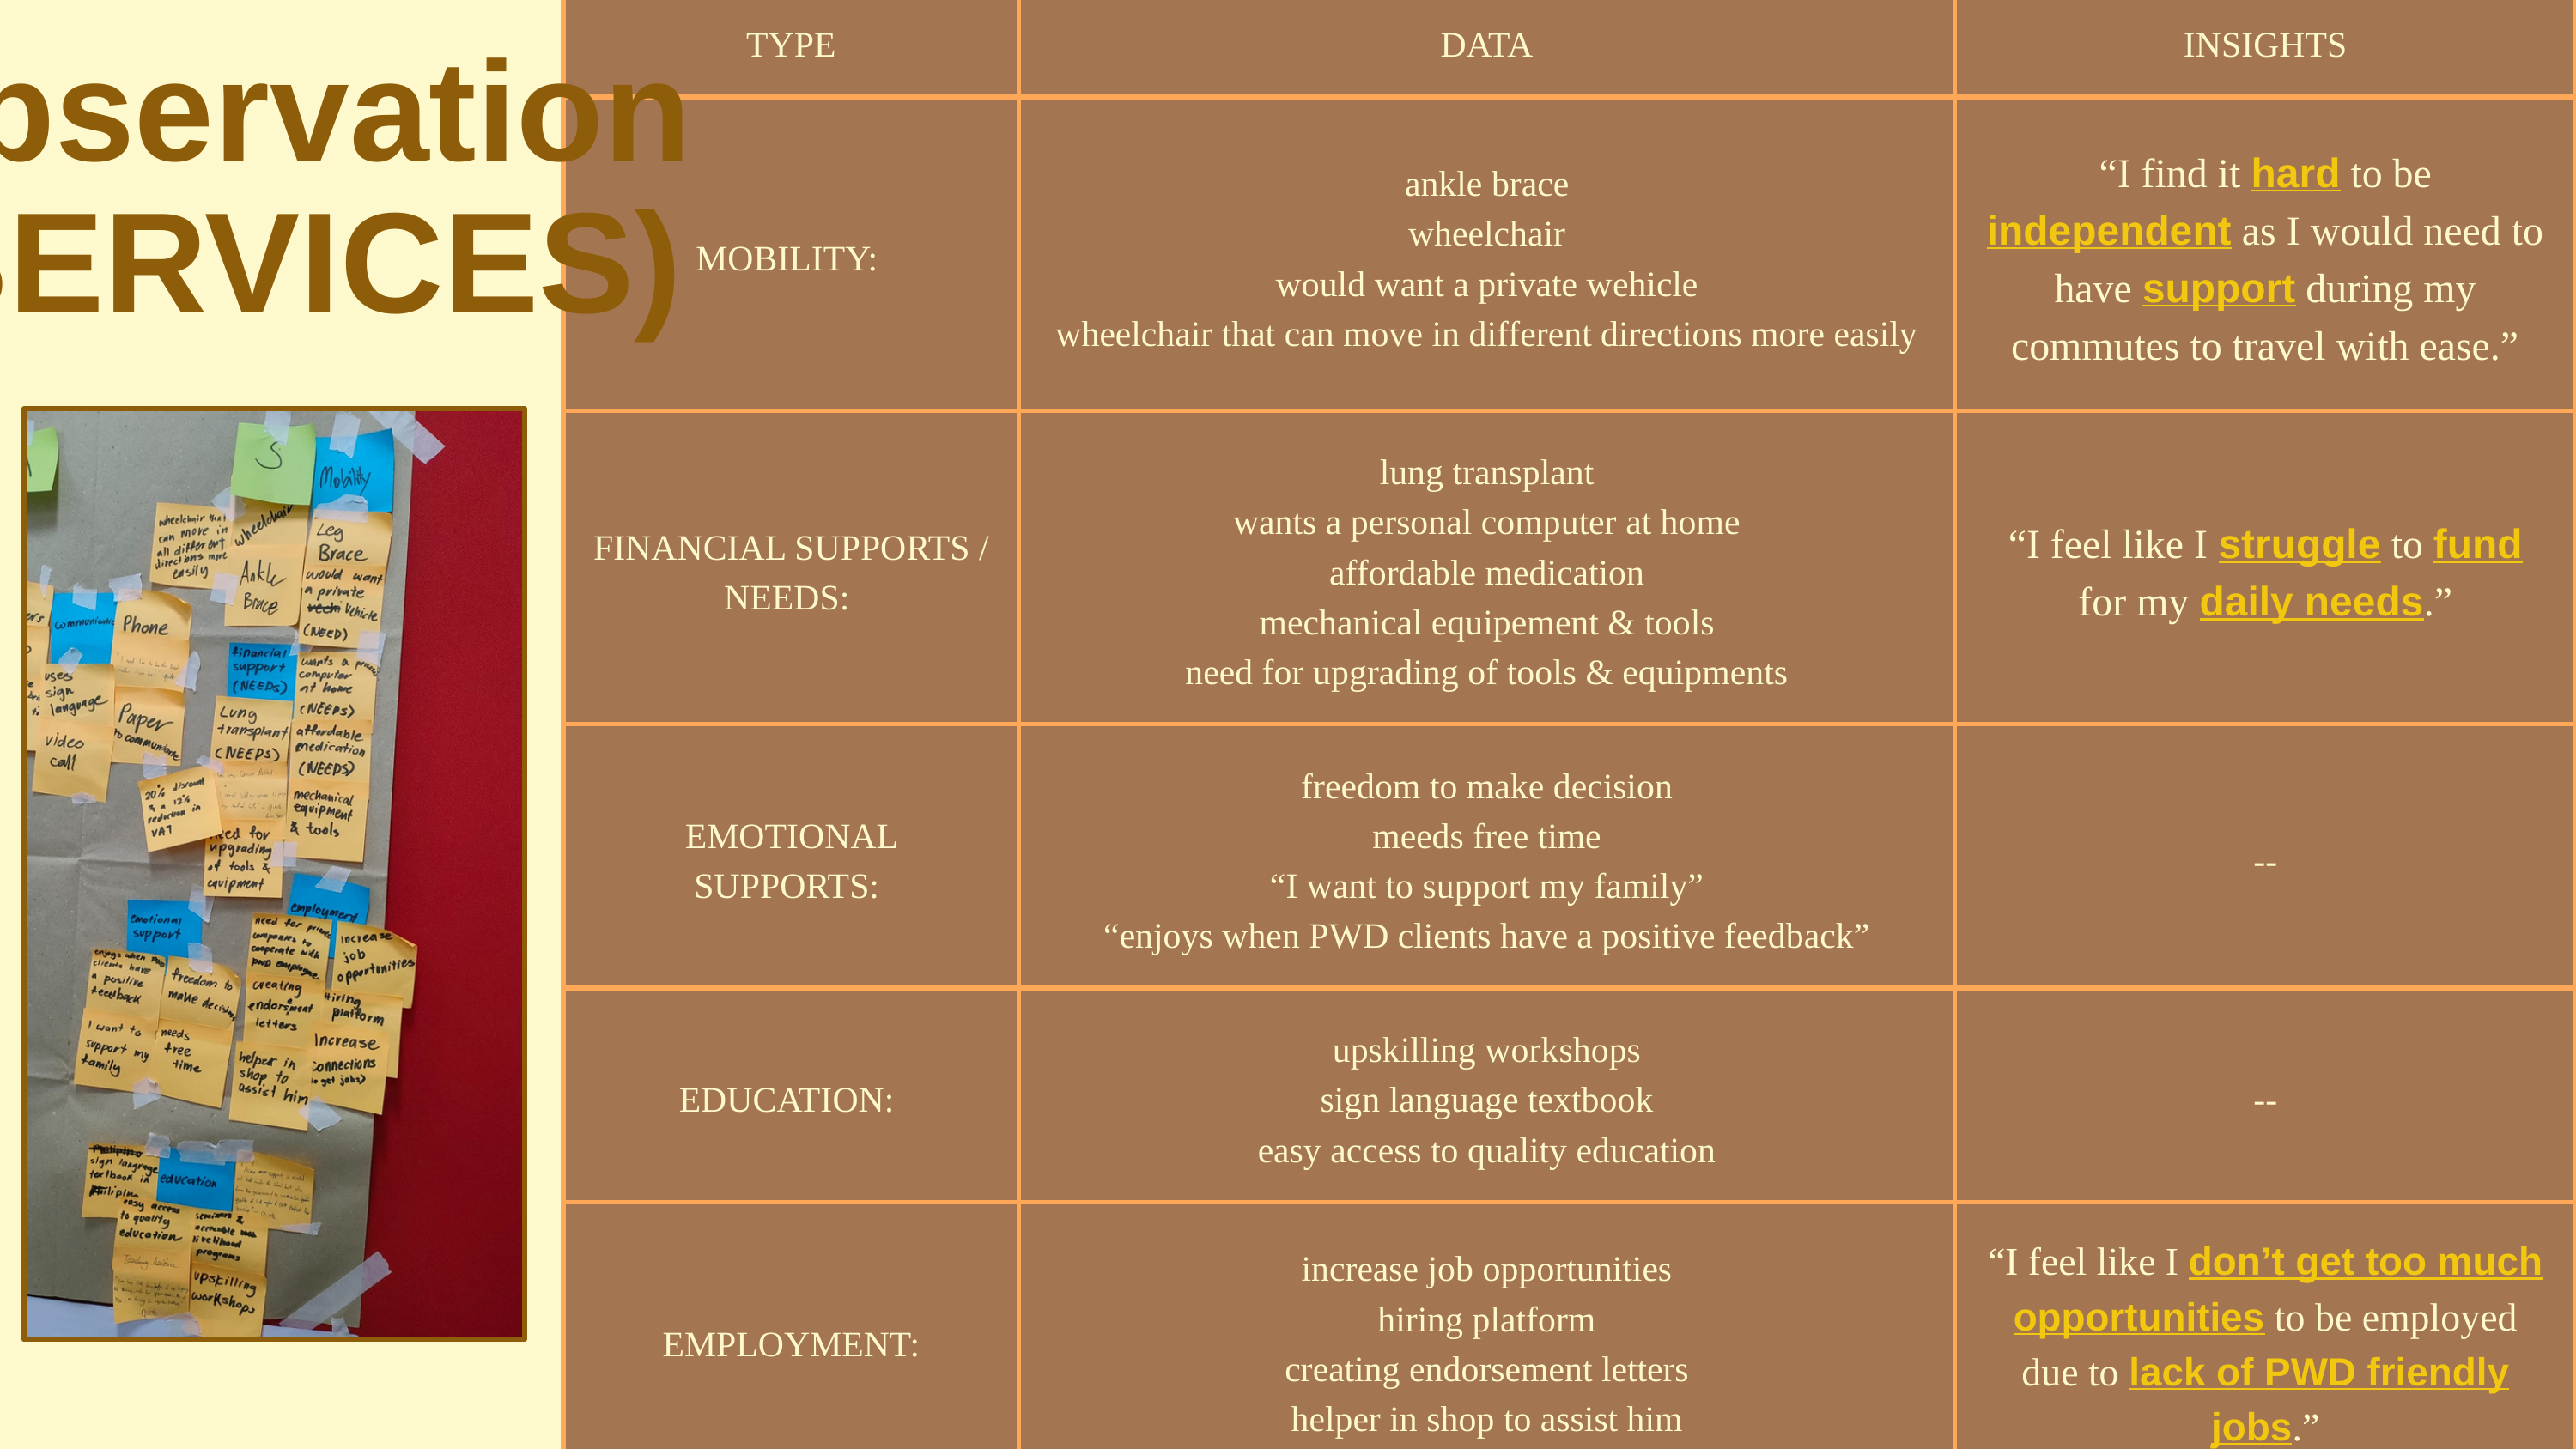

| TYPE | DATA | INSIGHTS |
| --- | --- | --- |
| MOBILITY: | ankle brace wheelchair would want a private wehicle wheelchair that can move in different directions more easily | “I find it hard to be independent as I would need to have support during my commutes to travel with ease.” |
| FINANCIAL SUPPORTS / NEEDS: | lung transplant wants a personal computer at home affordable medication mechanical equipement & tools need for upgrading of tools & equipments | “I feel like I struggle to fund for my daily needs.” |
| EMOTIONAL SUPPORTS: | freedom to make decision meeds free time “I want to support my family” “enjoys when PWD clients have a positive feedback” | -- |
| EDUCATION: | upskilling workshops sign language textbook easy access to quality education | -- |
| EMPLOYMENT: | increase job opportunities hiring platform creating endorsement letters helper in shop to assist him | “I feel like I don’t get too much opportunities to be employed due to lack of PWD friendly jobs.” |
Observation
(SERVICES)